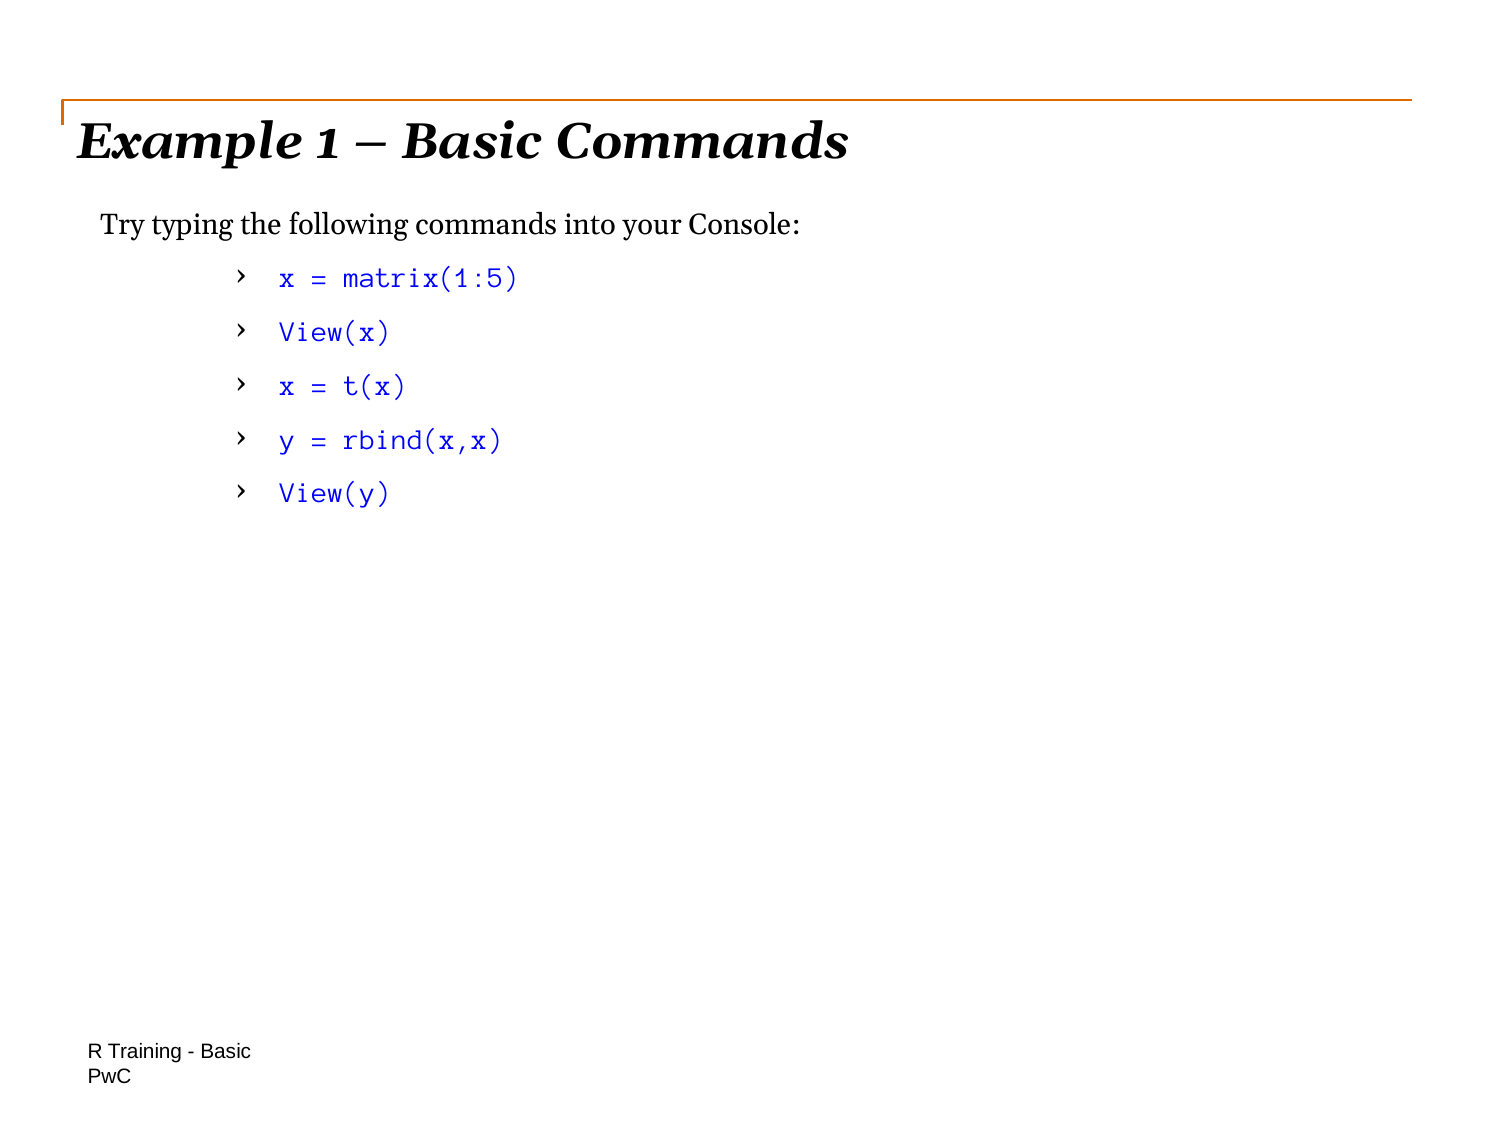

Example 1 – Basic Commands

Try typing the following commands into your Console:
x = matrix(1:5)
View(x)
x = t(x)
y = rbind(x,x)
View(y)

R Training - Basic